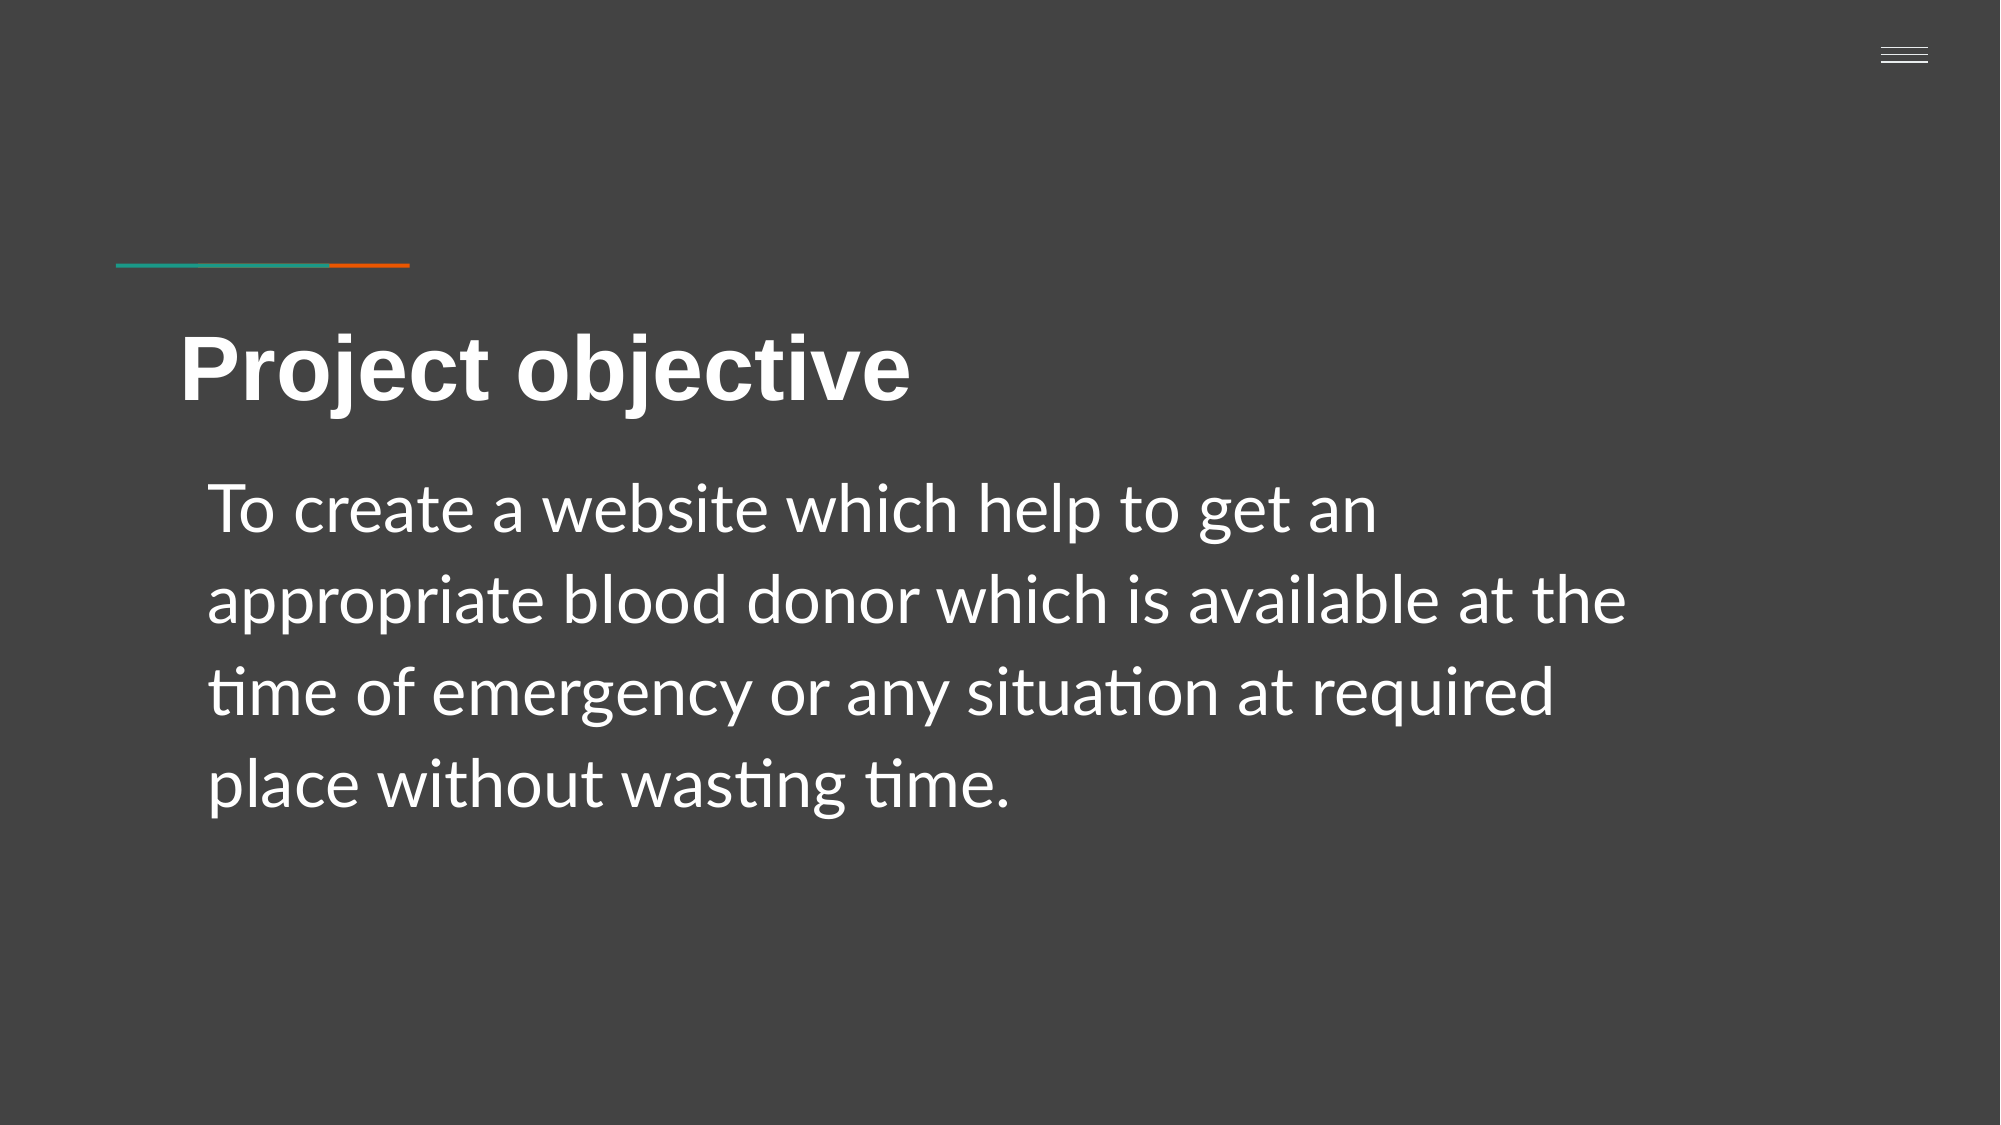

# Project objective
To create a website which help to get an appropriate blood donor which is available at the time of emergency or any situation at required place without wasting time.